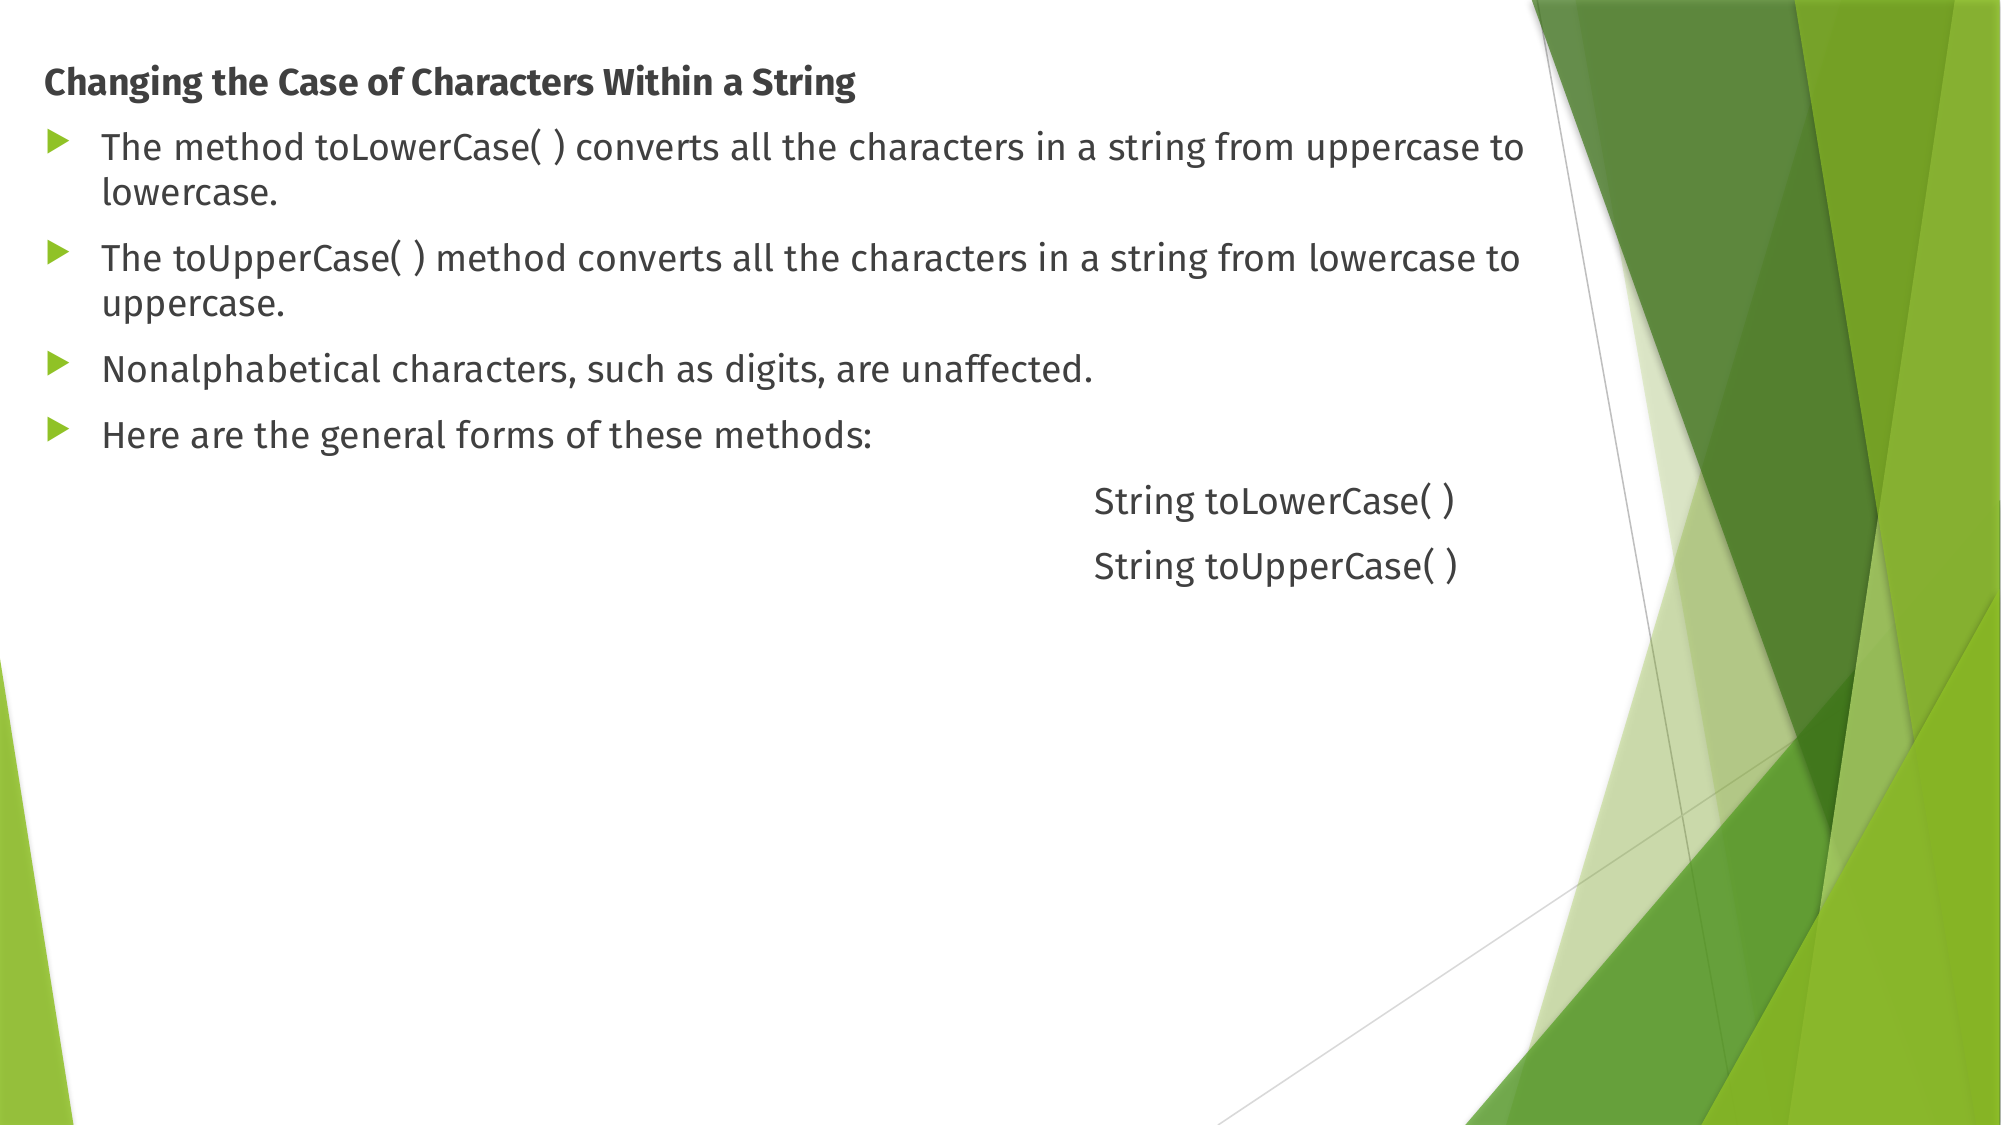

Changing the Case of Characters Within a String
The method toLowerCase( ) converts all the characters in a string from uppercase to lowercase.
The toUpperCase( ) method converts all the characters in a string from lowercase to uppercase.
Nonalphabetical characters, such as digits, are unaffected.
Here are the general forms of these methods:
							String toLowerCase( )
							String toUpperCase( )